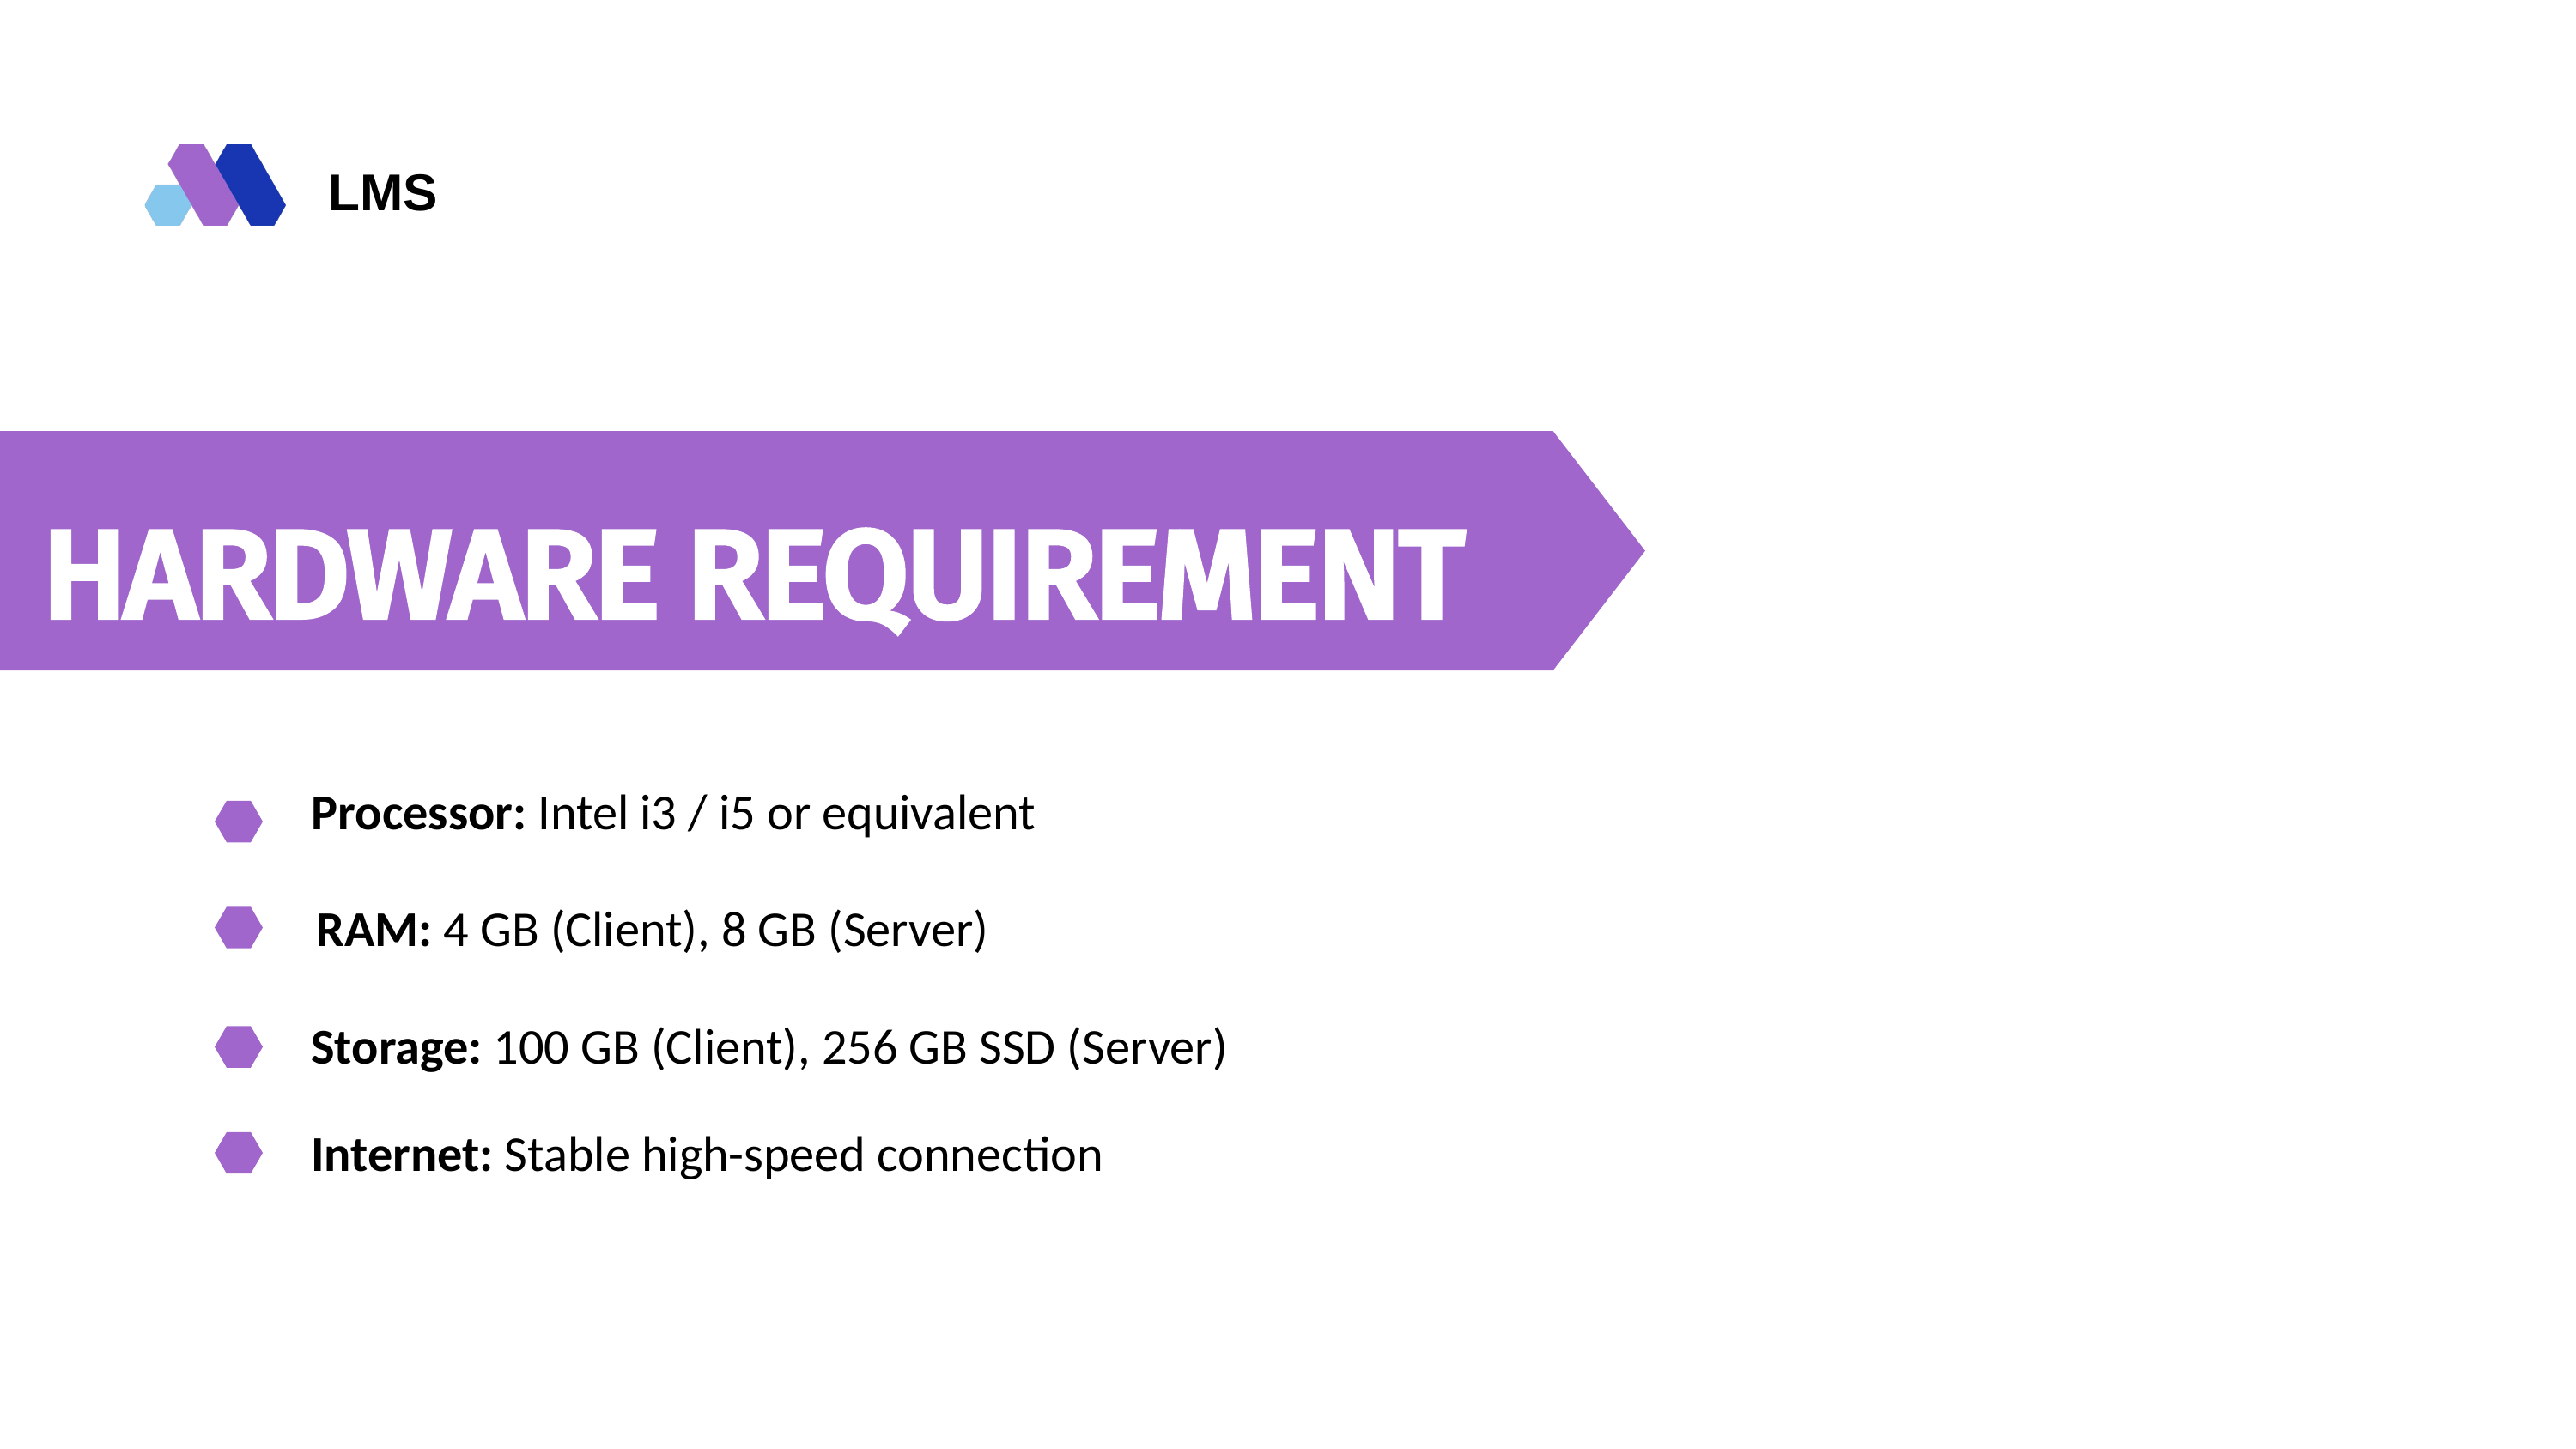

LMS

HARDWARE REQUIREMENT
Processor: Intel i3 / i5 or equivalent

RAM: 4 GB (Client), 8 GB (Server)

Storage: 100 GB (Client), 256 GB SSD (Server)

Internet: Stable high-speed connection